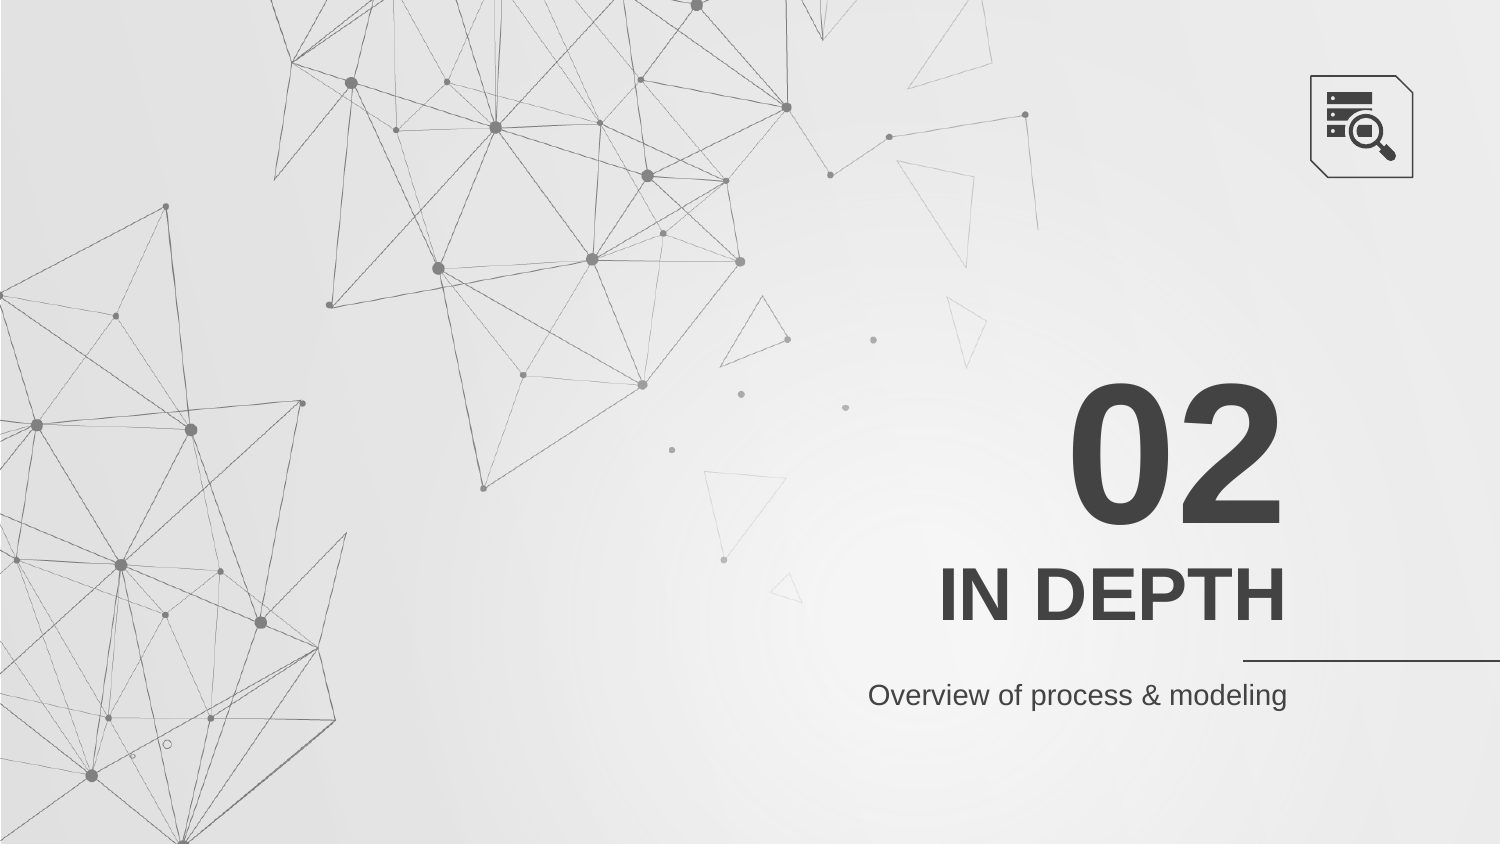

02
# IN DEPTH
Overview of process & modeling